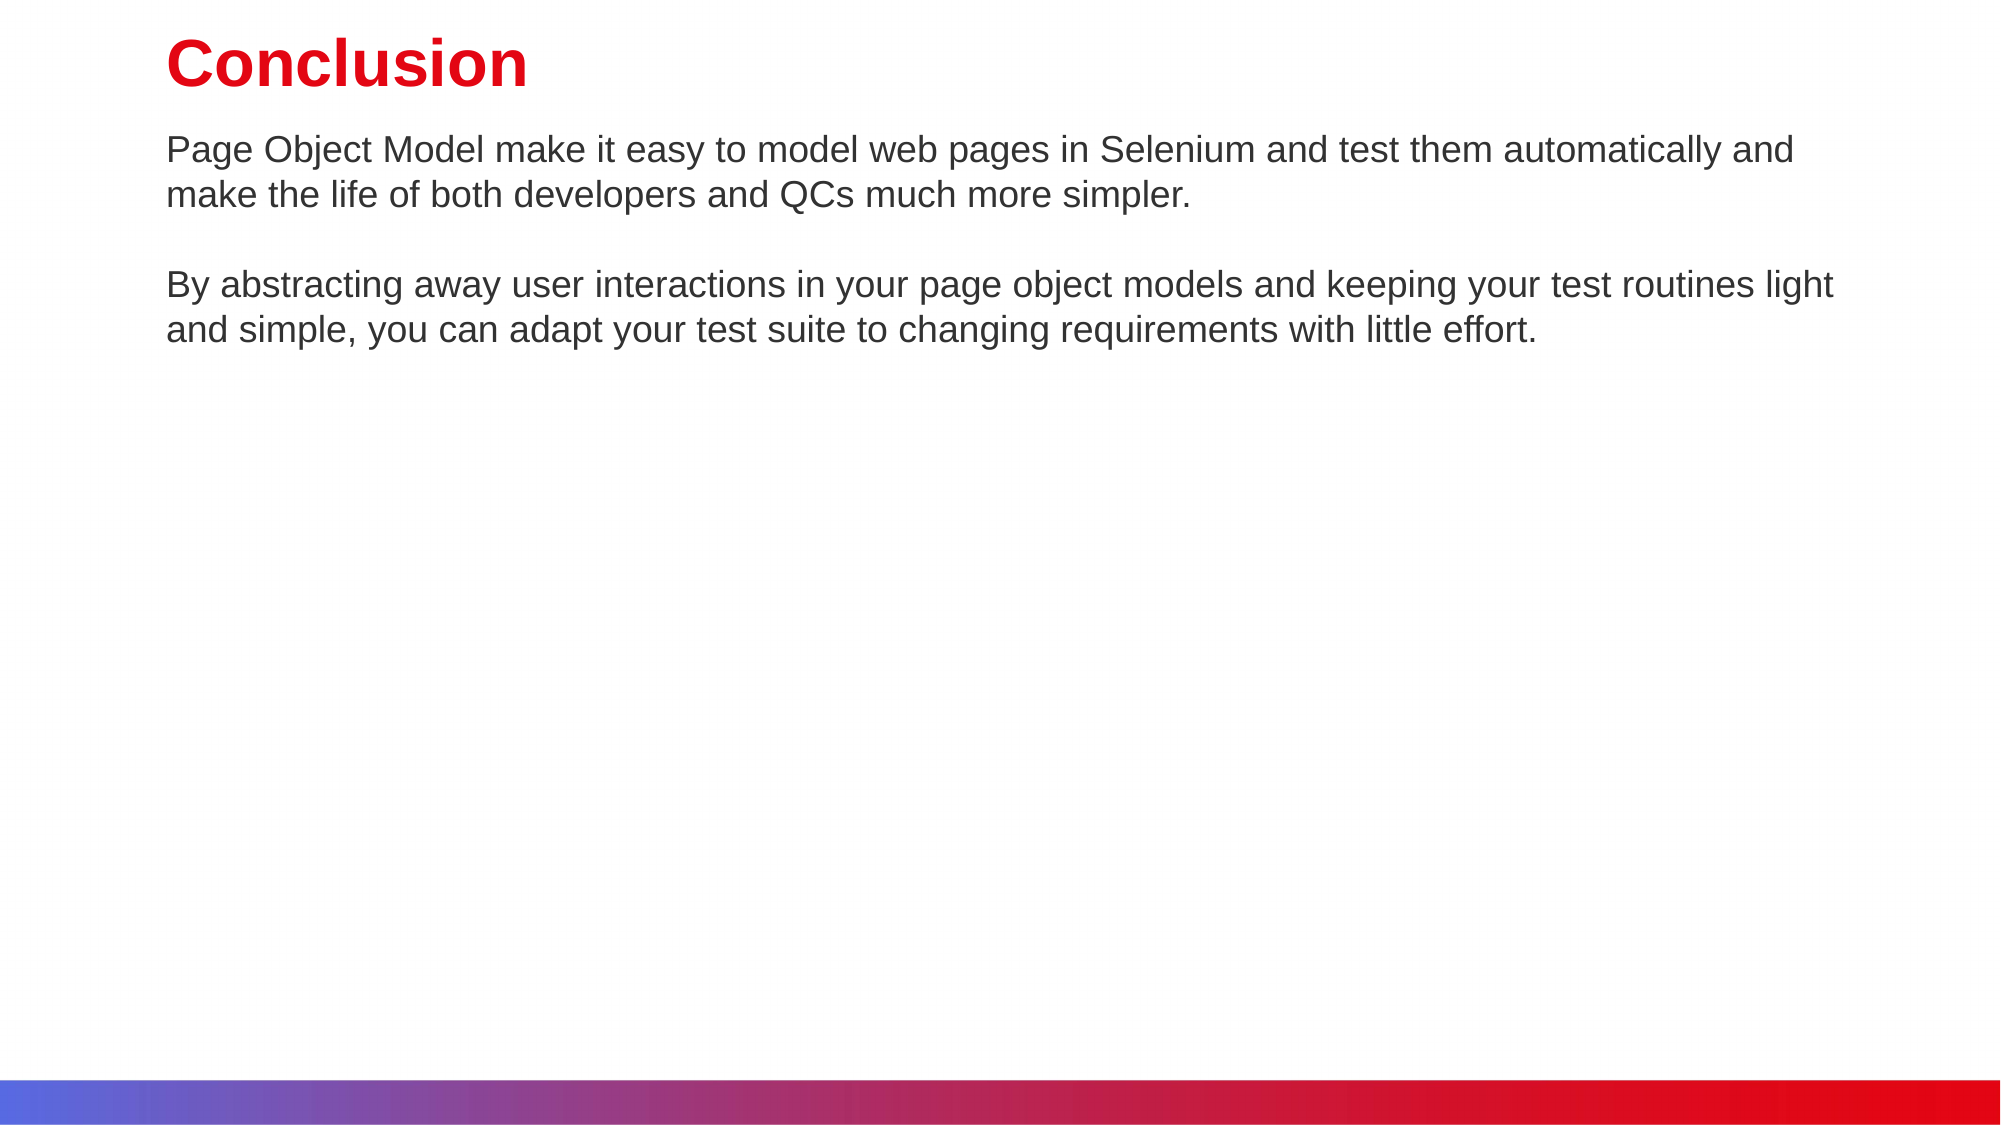

# Conclusion

Page Object Model make it easy to model web pages in Selenium and test them automatically and make the life of both developers and QCs much more simpler.

By abstracting away user interactions in your page object models and keeping your test routines light and simple, you can adapt your test suite to changing requirements with little effort.